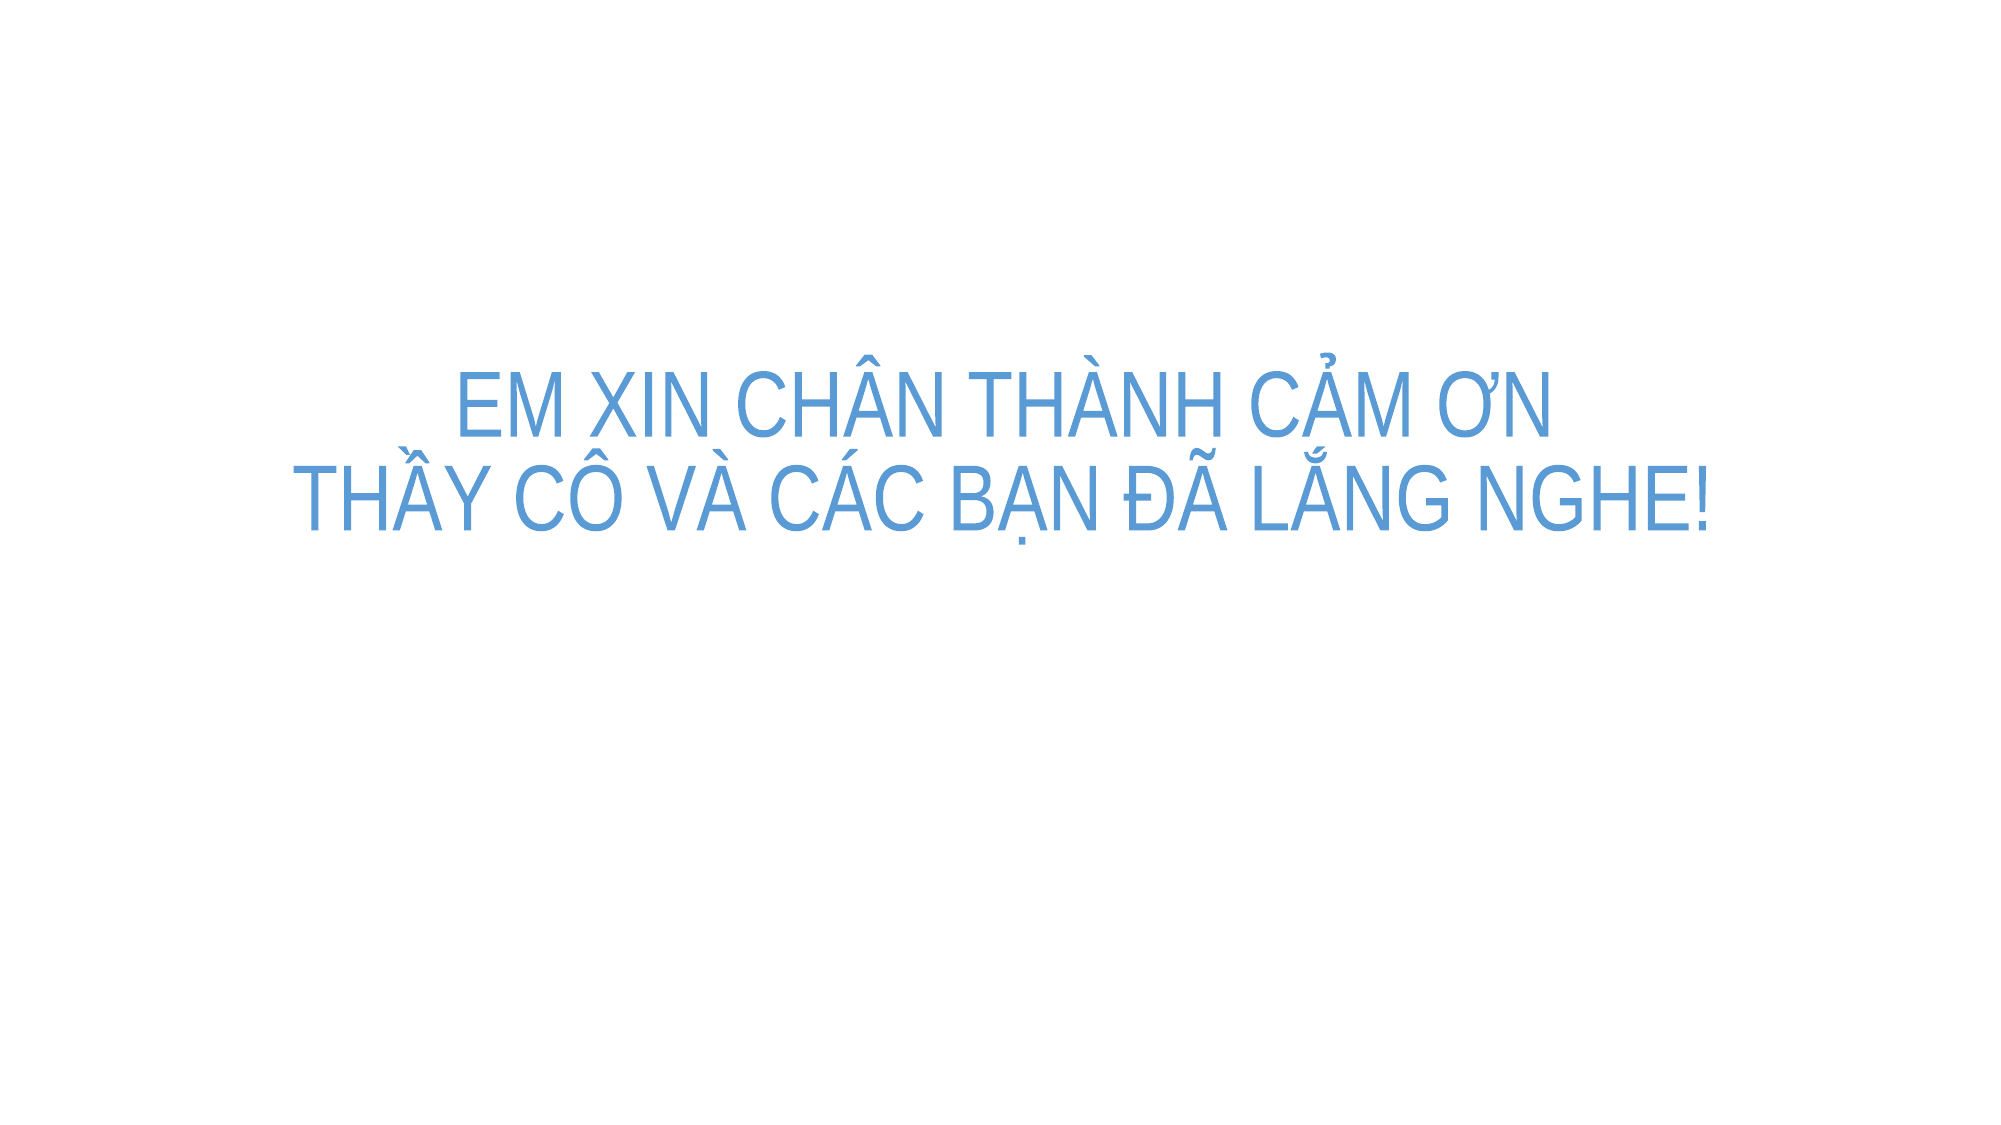

EM XIN CHÂN THÀNH CẢM ƠN
THẦY CÔ VÀ CÁC BẠN ĐÃ LẮNG NGHE!